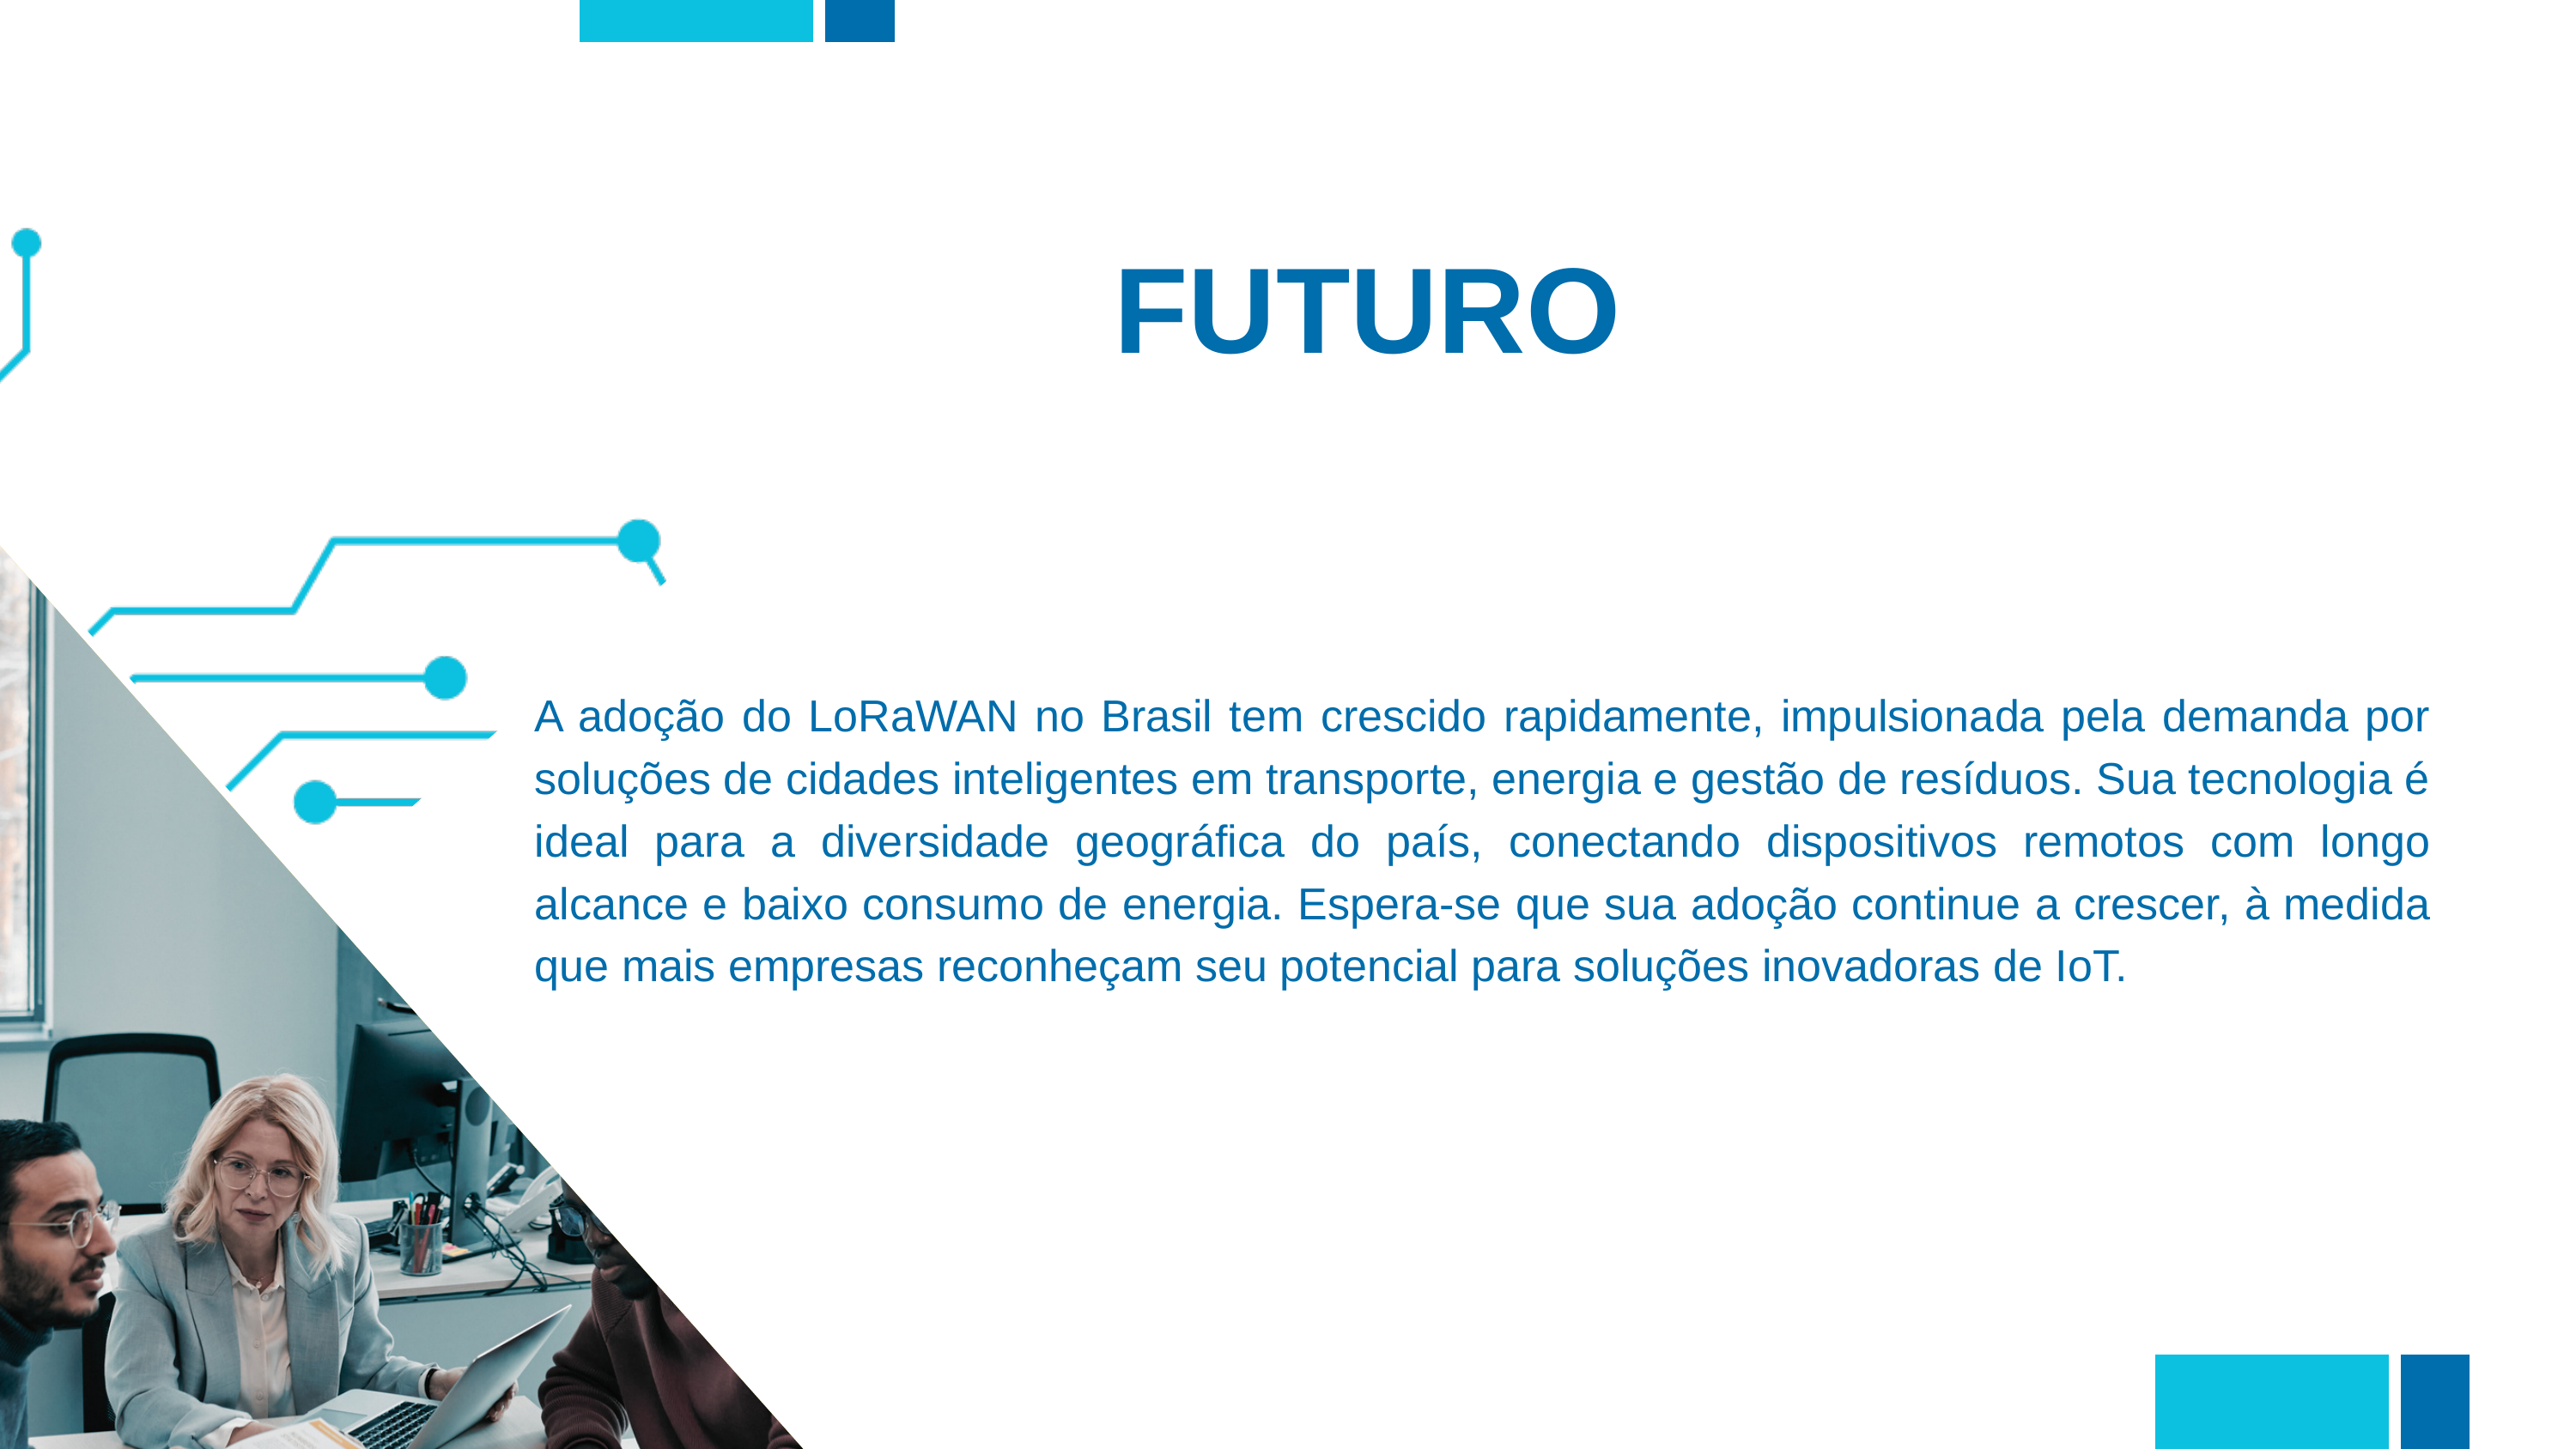

FUTURO

A adoção do LoRaWAN no Brasil tem crescido rapidamente, impulsionada pela demanda por soluções de cidades inteligentes em transporte, energia e gestão de resíduos. Sua tecnologia é ideal para a diversidade geográfica do país, conectando dispositivos remotos com longo alcance e baixo consumo de energia. Espera-se que sua adoção continue a crescer, à medida que mais empresas reconheçam seu potencial para soluções inovadoras de IoT.